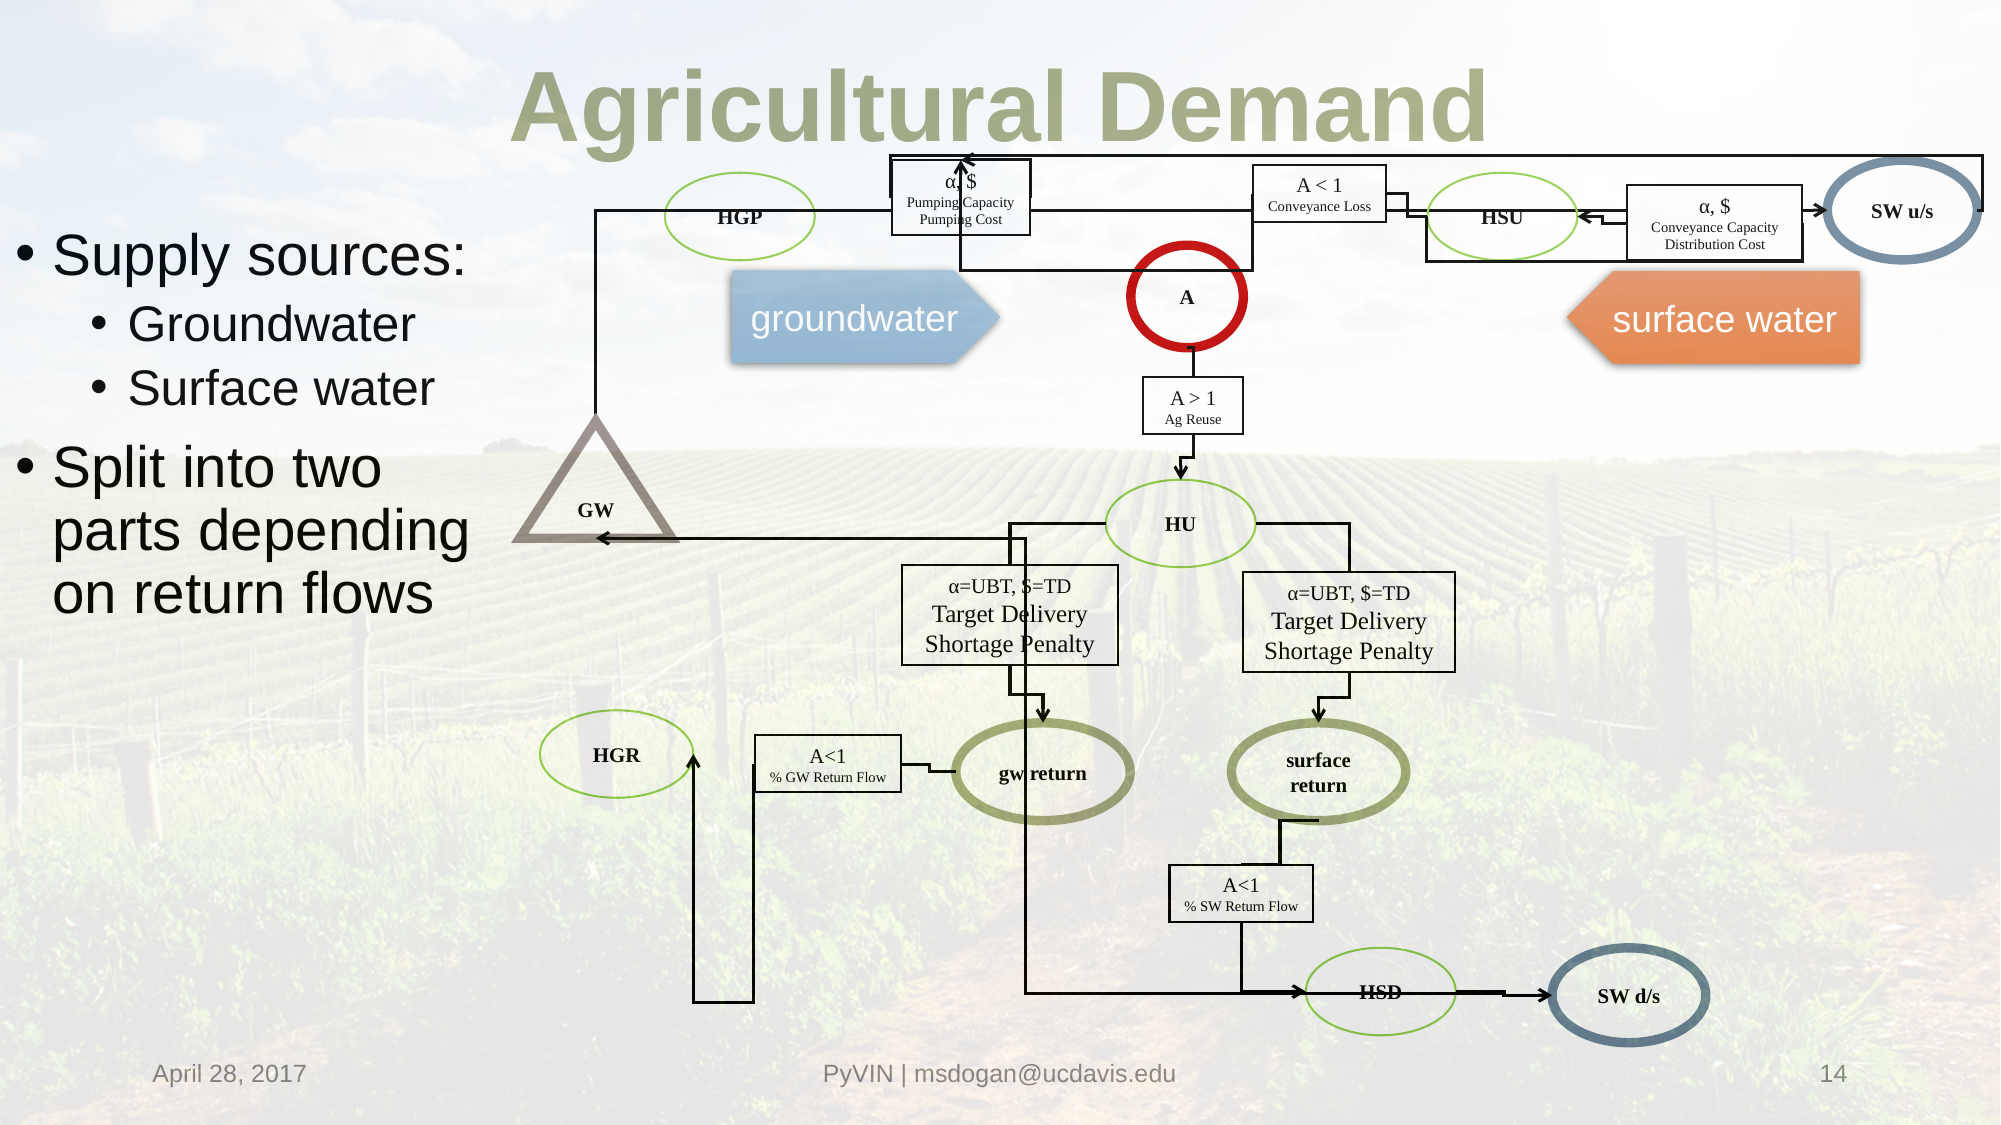

# Agricultural Demand

α, $
Pumping Capacity
Pumping Cost
SW u/s
A < 1
Conveyance Loss
HGP
HSU
α, $
Conveyance Capacity
Distribution Cost
A
A > 1
Ag Reuse
GW
HU
α=UBT, $=TD
Target Delivery
Shortage Penalty
α=UBT, $=TD
Target Delivery
Shortage Penalty
HGR
gw return
surface return
A<1
% GW Return Flow
A<1
% SW Return Flow
HSD
SW d/s
Supply sources:
Groundwater
Surface water
Split into two parts depending on return flows

groundwater
surface water
April 28, 2017
PyVIN | msdogan@ucdavis.edu
14